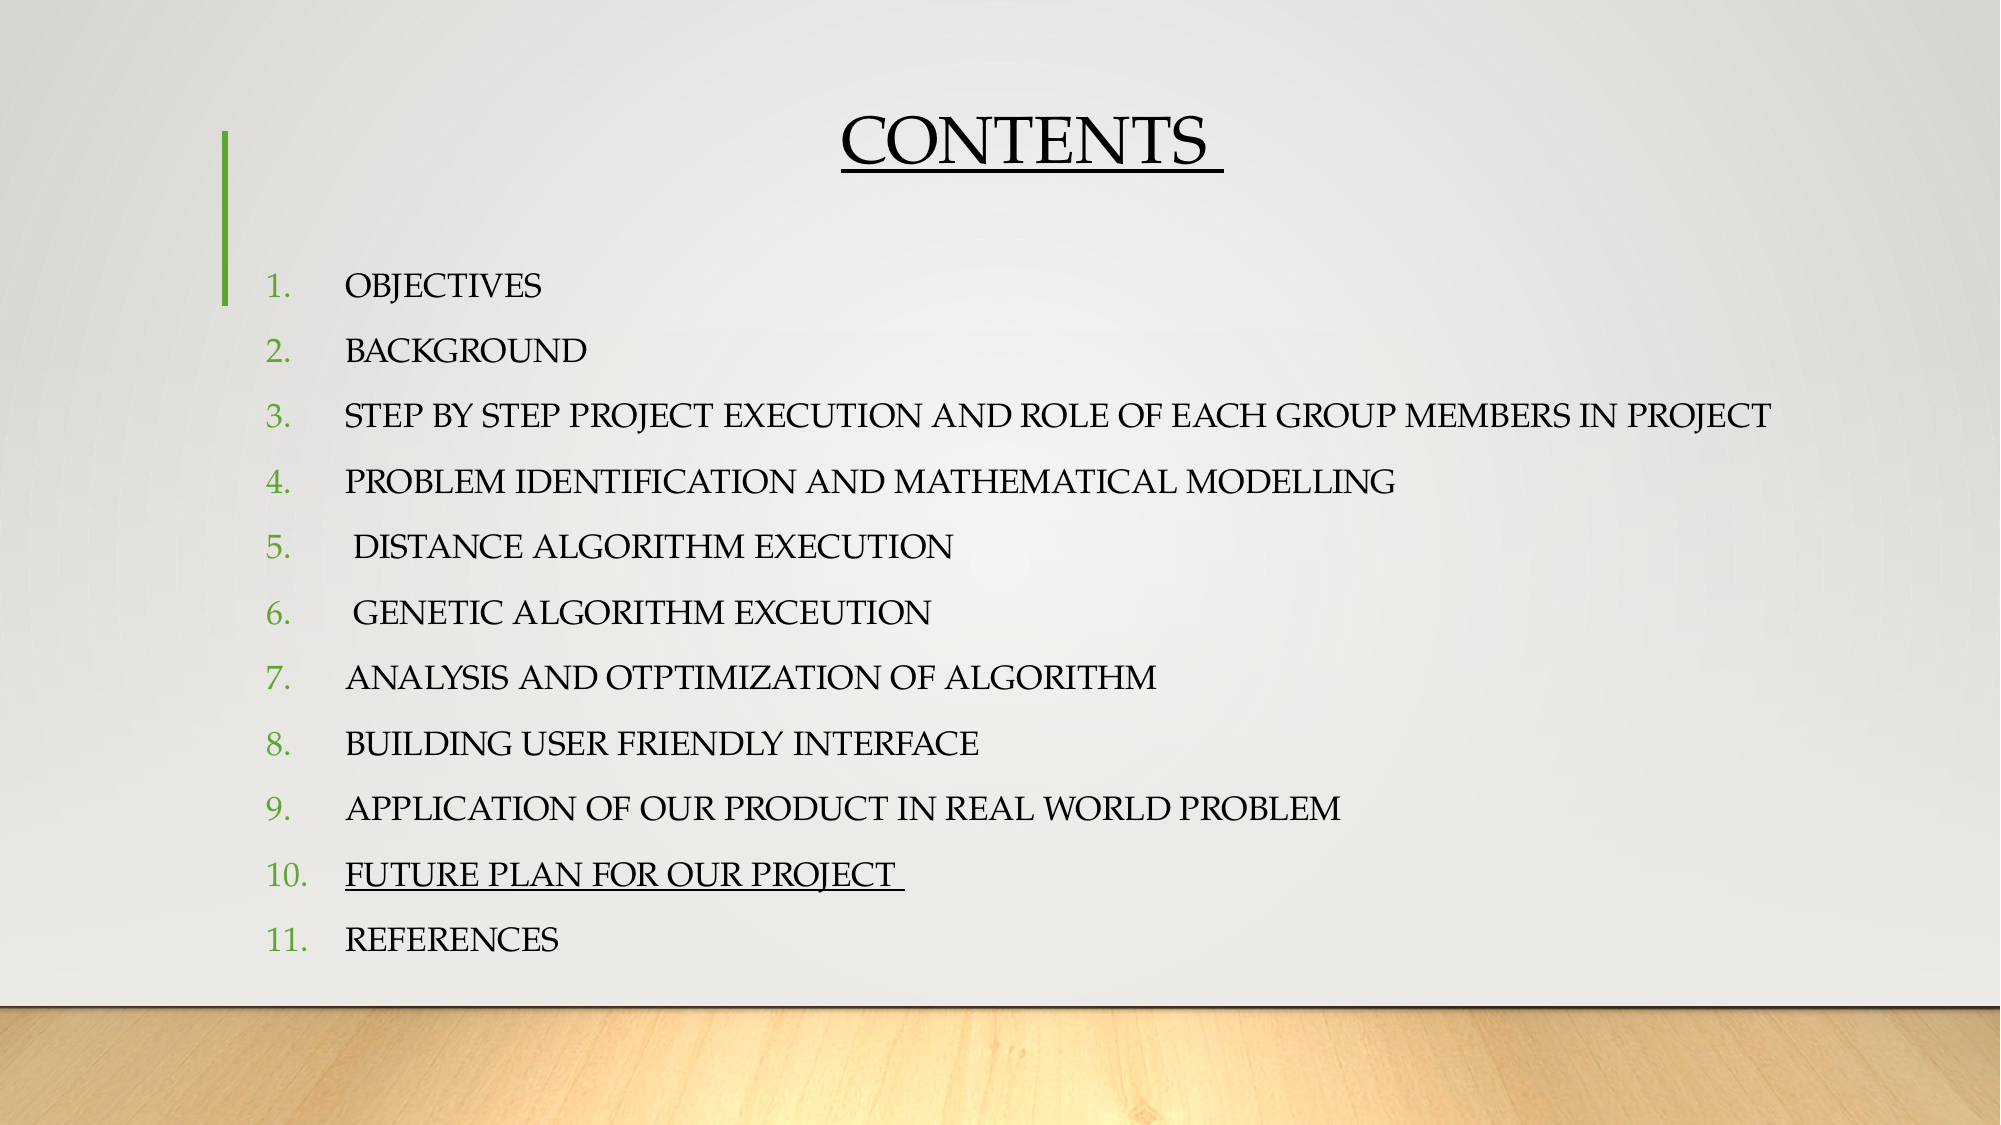

# CONTENTS
OBJECTIVES
BACKGROUND
STEP BY STEP PROJECT EXECUTION AND ROLE OF EACH GROUP MEMBERS IN PROJECT
PROBLEM IDENTIFICATION AND MATHEMATICAL MODELLING
 DISTANCE ALGORITHM EXECUTION
 GENETIC ALGORITHM EXCEUTION
ANALYSIS AND OTPTIMIZATION OF ALGORITHM
BUILDING USER FRIENDLY INTERFACE
APPLICATION OF OUR PRODUCT IN REAL WORLD PROBLEM
FUTURE PLAN FOR OUR PROJECT
REFERENCES